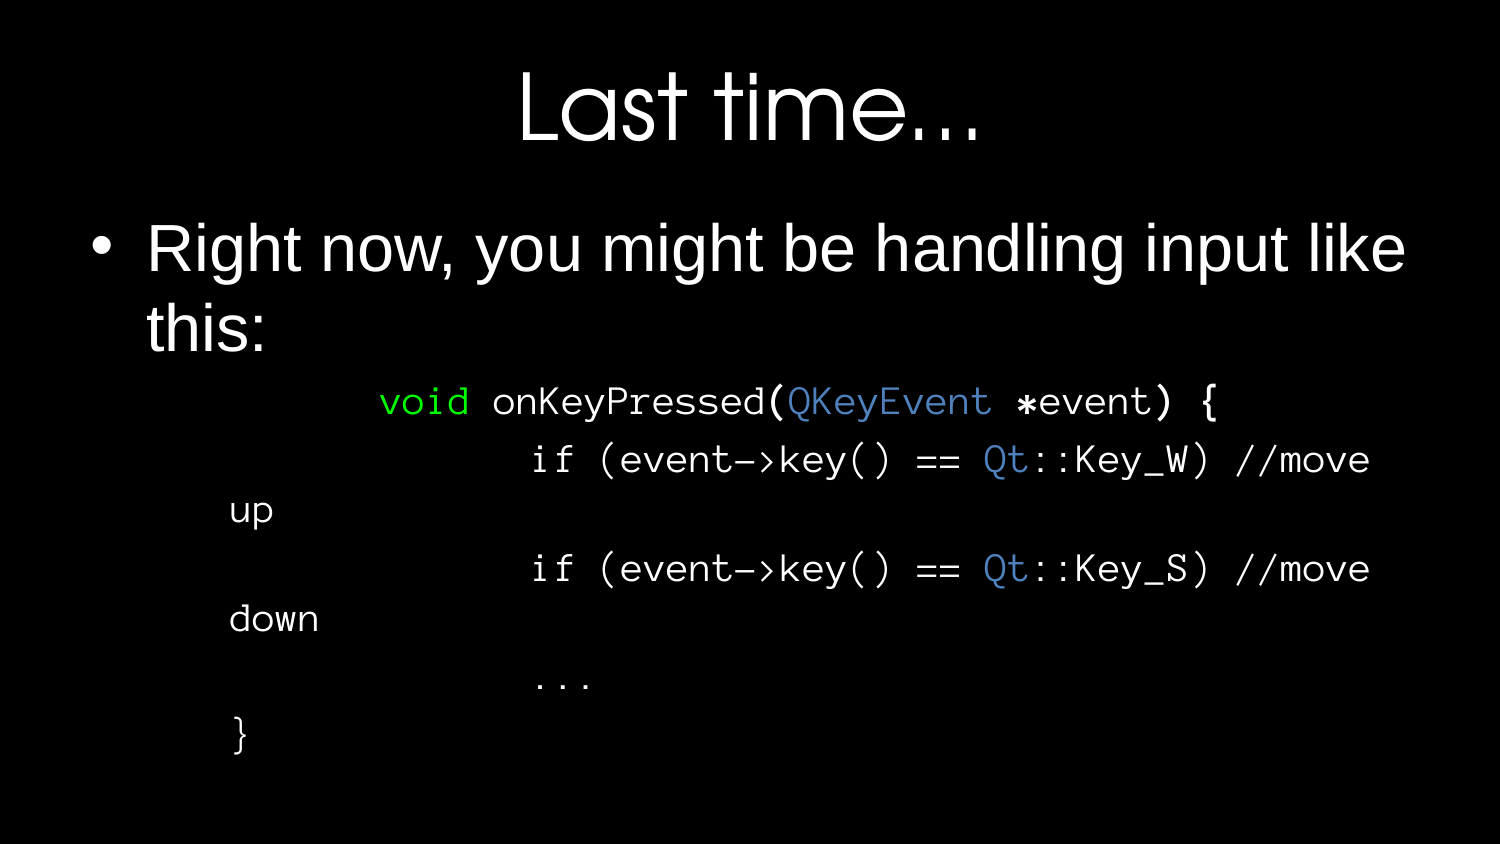

# Last time…
Right now, you might be handling input like this:
	void onKeyPressed(QKeyEvent *event) {
		if (event->key() == Qt::Key_W) //move up
		if (event->key() == Qt::Key_S) //move down
		...
}